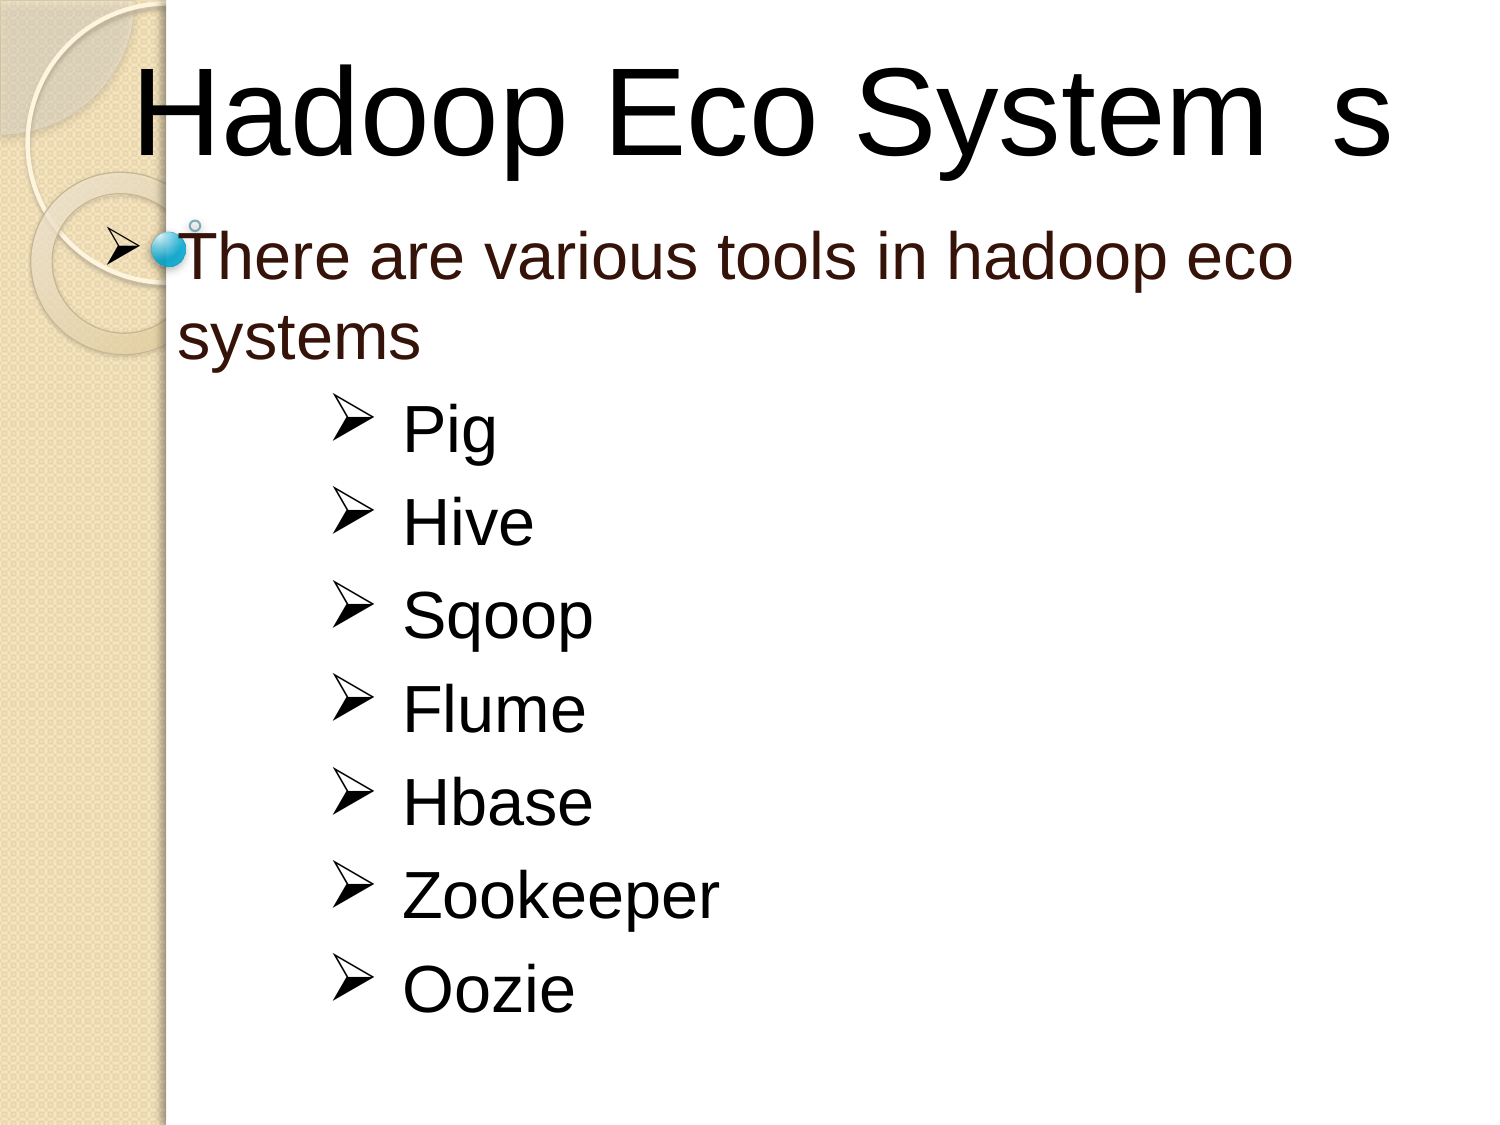

# Hadoop Eco System	s
There are various tools in hadoop eco systems
Pig
Hive
Sqoop
Flume
Hbase
Zookeeper
Oozie